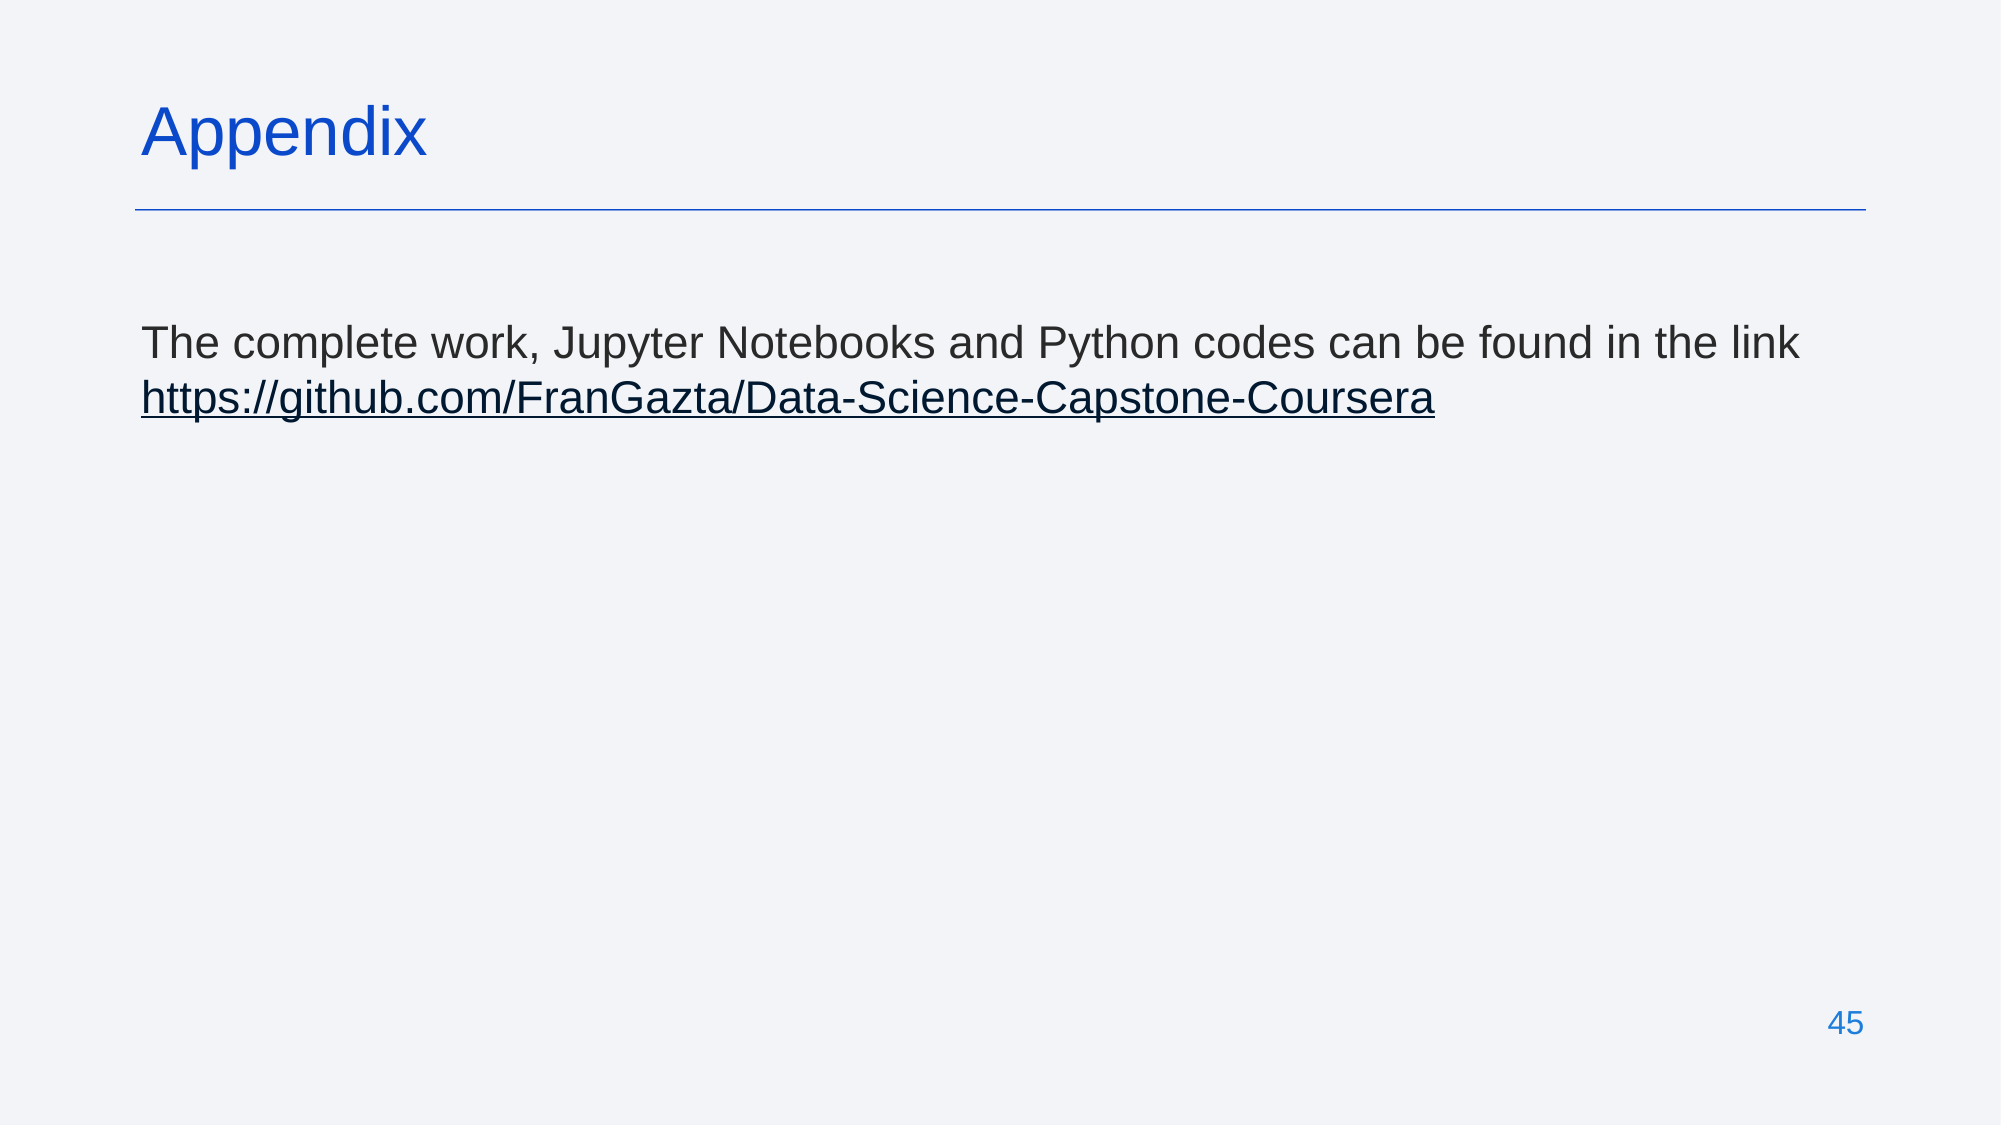

Appendix
The complete work, Jupyter Notebooks and Python codes can be found in the link https://github.com/FranGazta/Data-Science-Capstone-Coursera
45